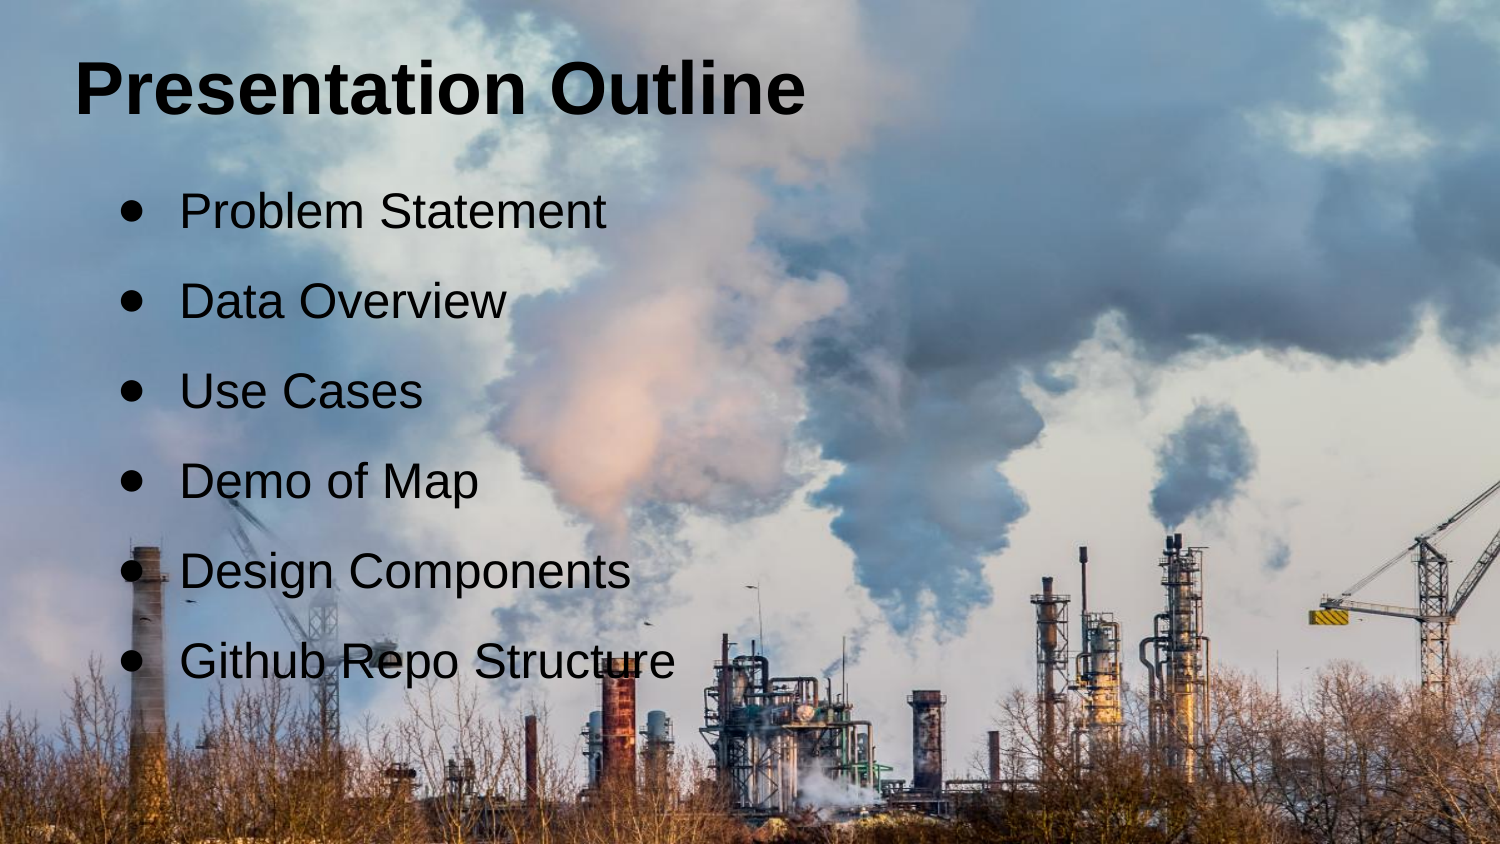

Presentation Outline
Problem Statement
Data Overview
Use Cases
Demo of Map
Design Components
Github Repo Structure